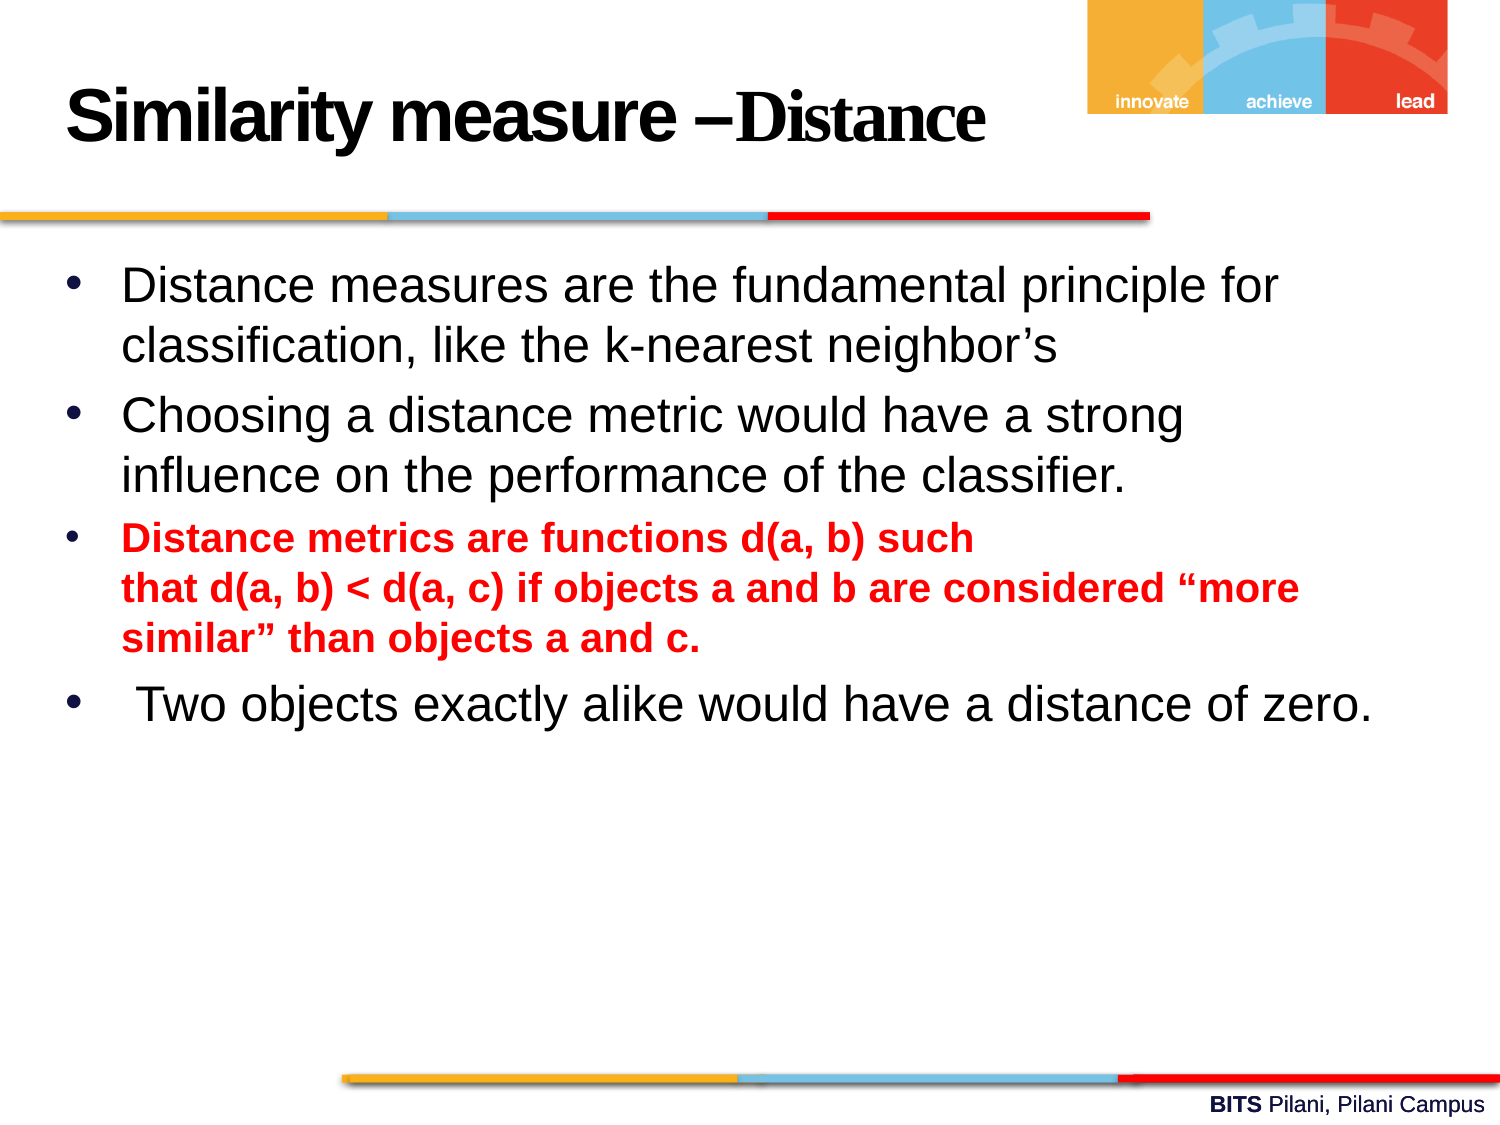

Similarity measure –Distance
Distance measures are the fundamental principle for classification, like the k-nearest neighbor’s
Choosing a distance metric would have a strong influence on the performance of the classifier.
Distance metrics are functions d(a, b) such that d(a, b) < d(a, c) if objects a and b are considered “more similar” than objects a and c.
 Two objects exactly alike would have a distance of zero.